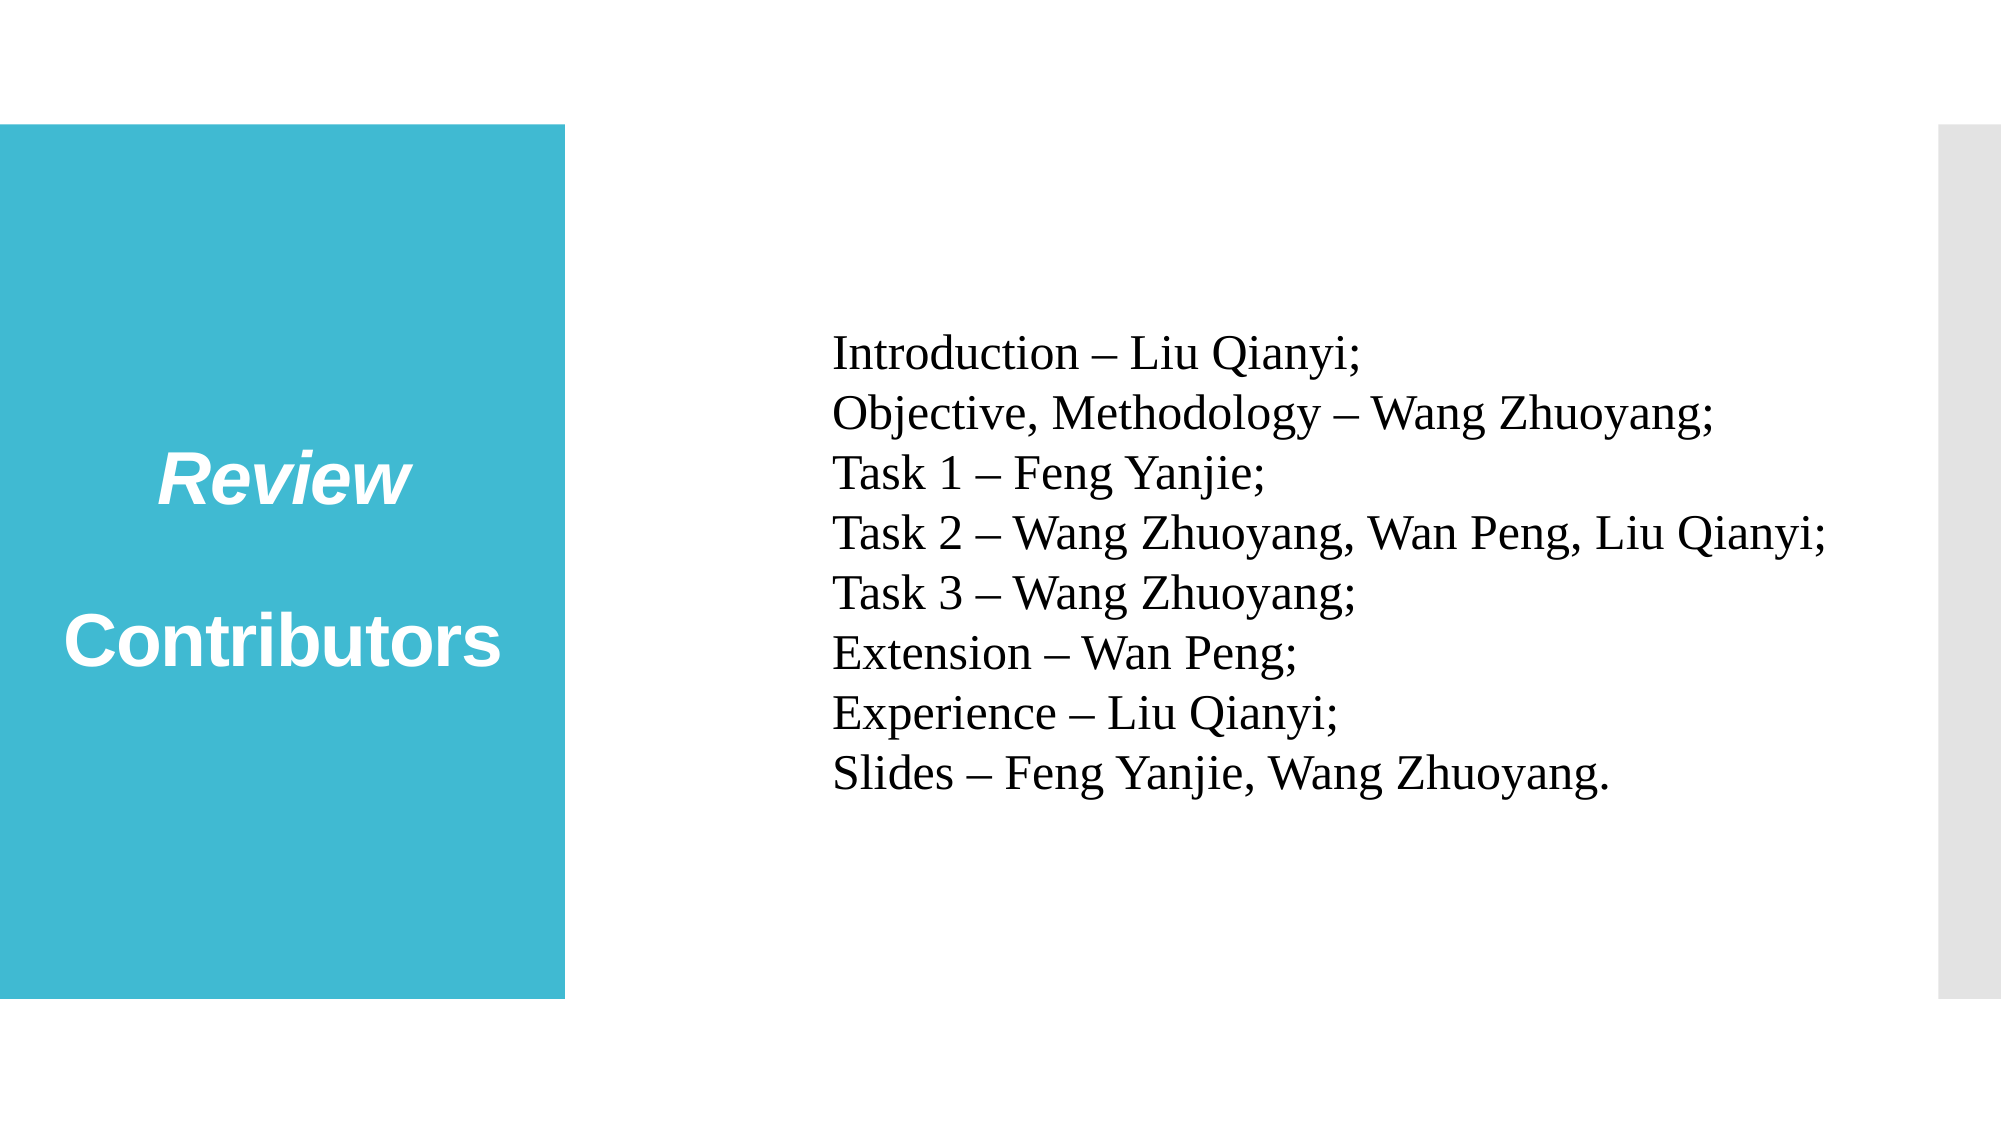

# Review Contributors
	Introduction – Liu Qianyi;
	Objective, Methodology – Wang Zhuoyang;
	Task 1 – Feng Yanjie;
	Task 2 – Wang Zhuoyang, Wan Peng, Liu Qianyi;
	Task 3 – Wang Zhuoyang;
	Extension – Wan Peng;
	Experience – Liu Qianyi;
	Slides – Feng Yanjie, Wang Zhuoyang.